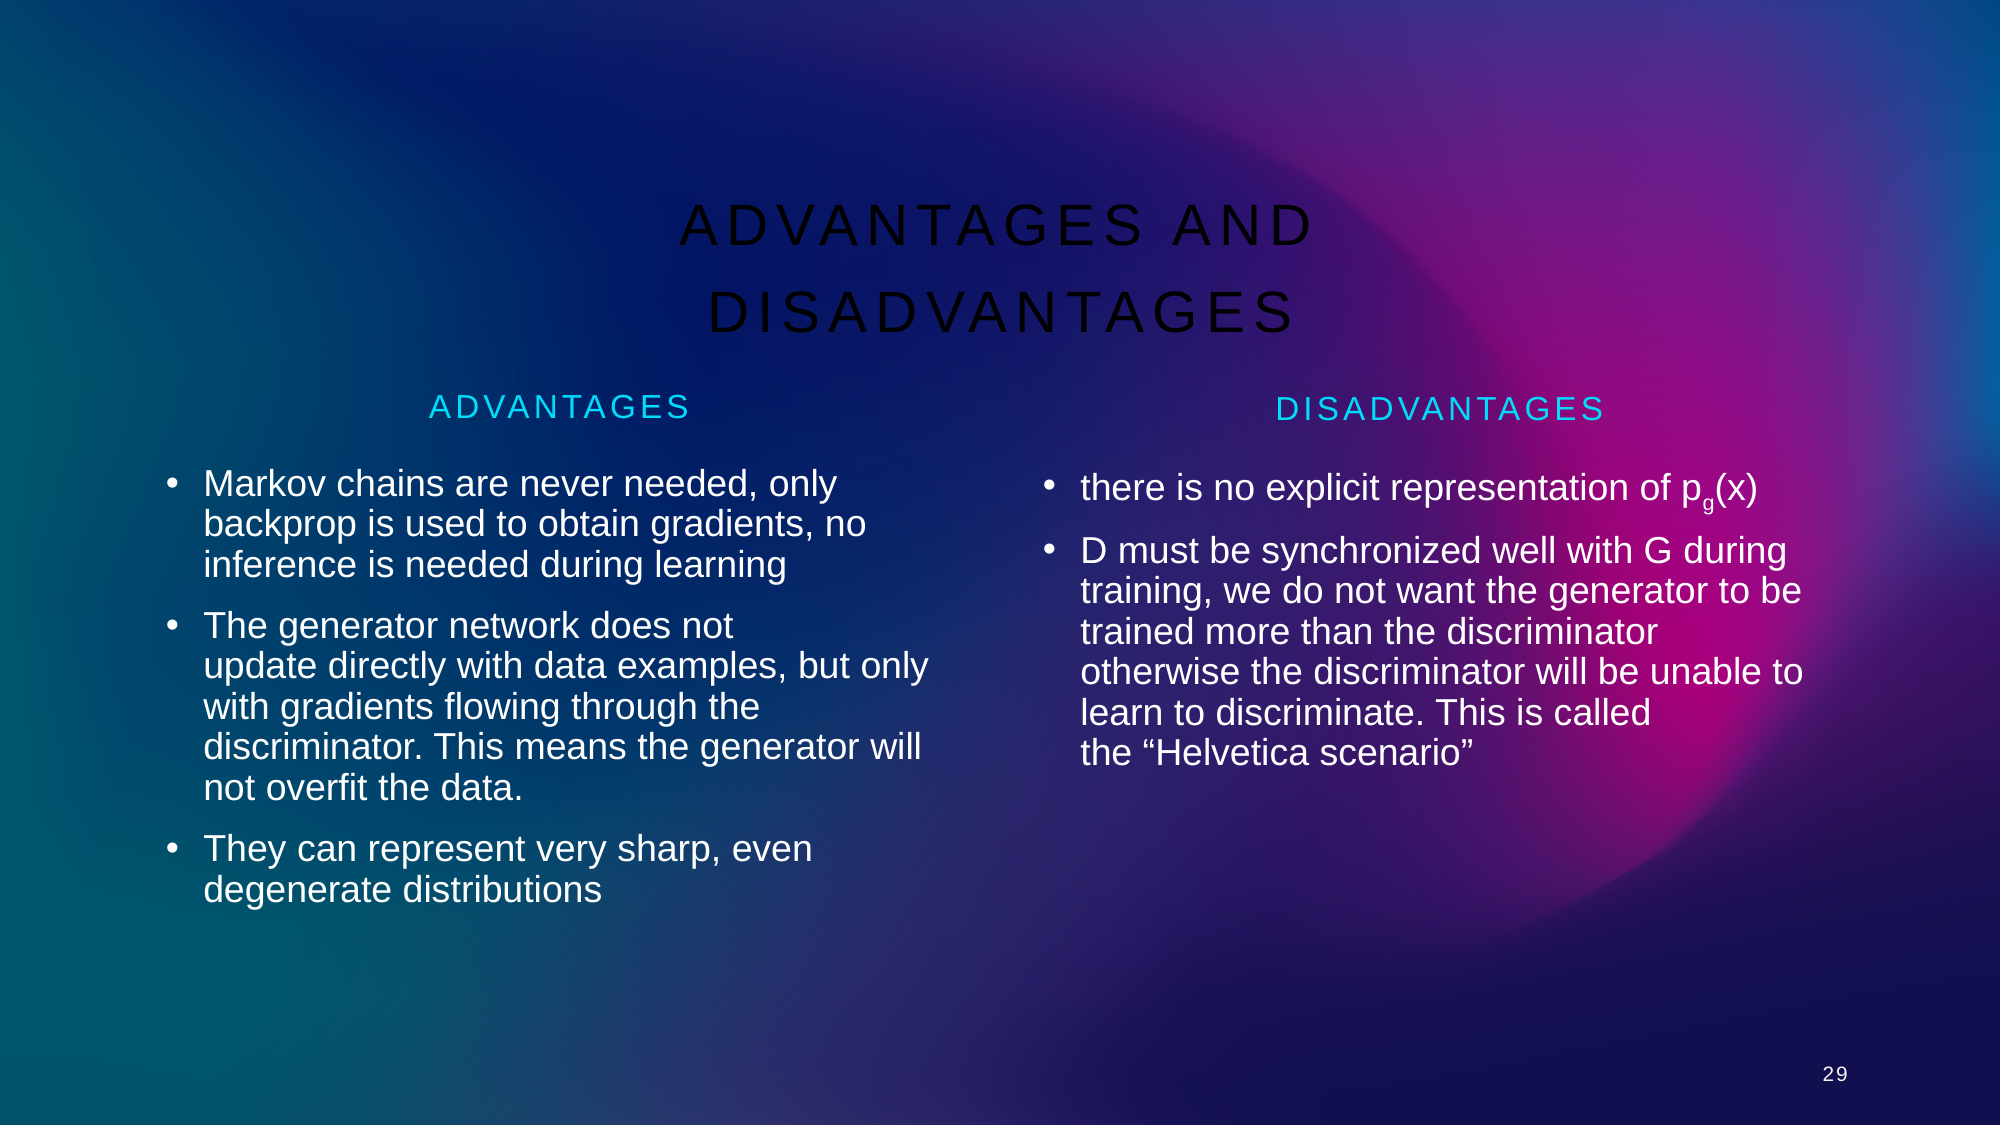

# Advantages and disadvantages
advantages
disadvantages
Markov chains are never needed, only backprop is used to obtain gradients, no inference is needed during learning
The generator network does not update directly with data examples, but only with gradients flowing through the discriminator. This means the generator will not overfit the data.
They can represent very sharp, even degenerate distributions

there is no explicit representation of pg(x)
D must be synchronized well with G during training, we do not want the generator to be trained more than the discriminator  otherwise the discriminator will be unable to learn to discriminate. This is called the “Helvetica scenario”
29